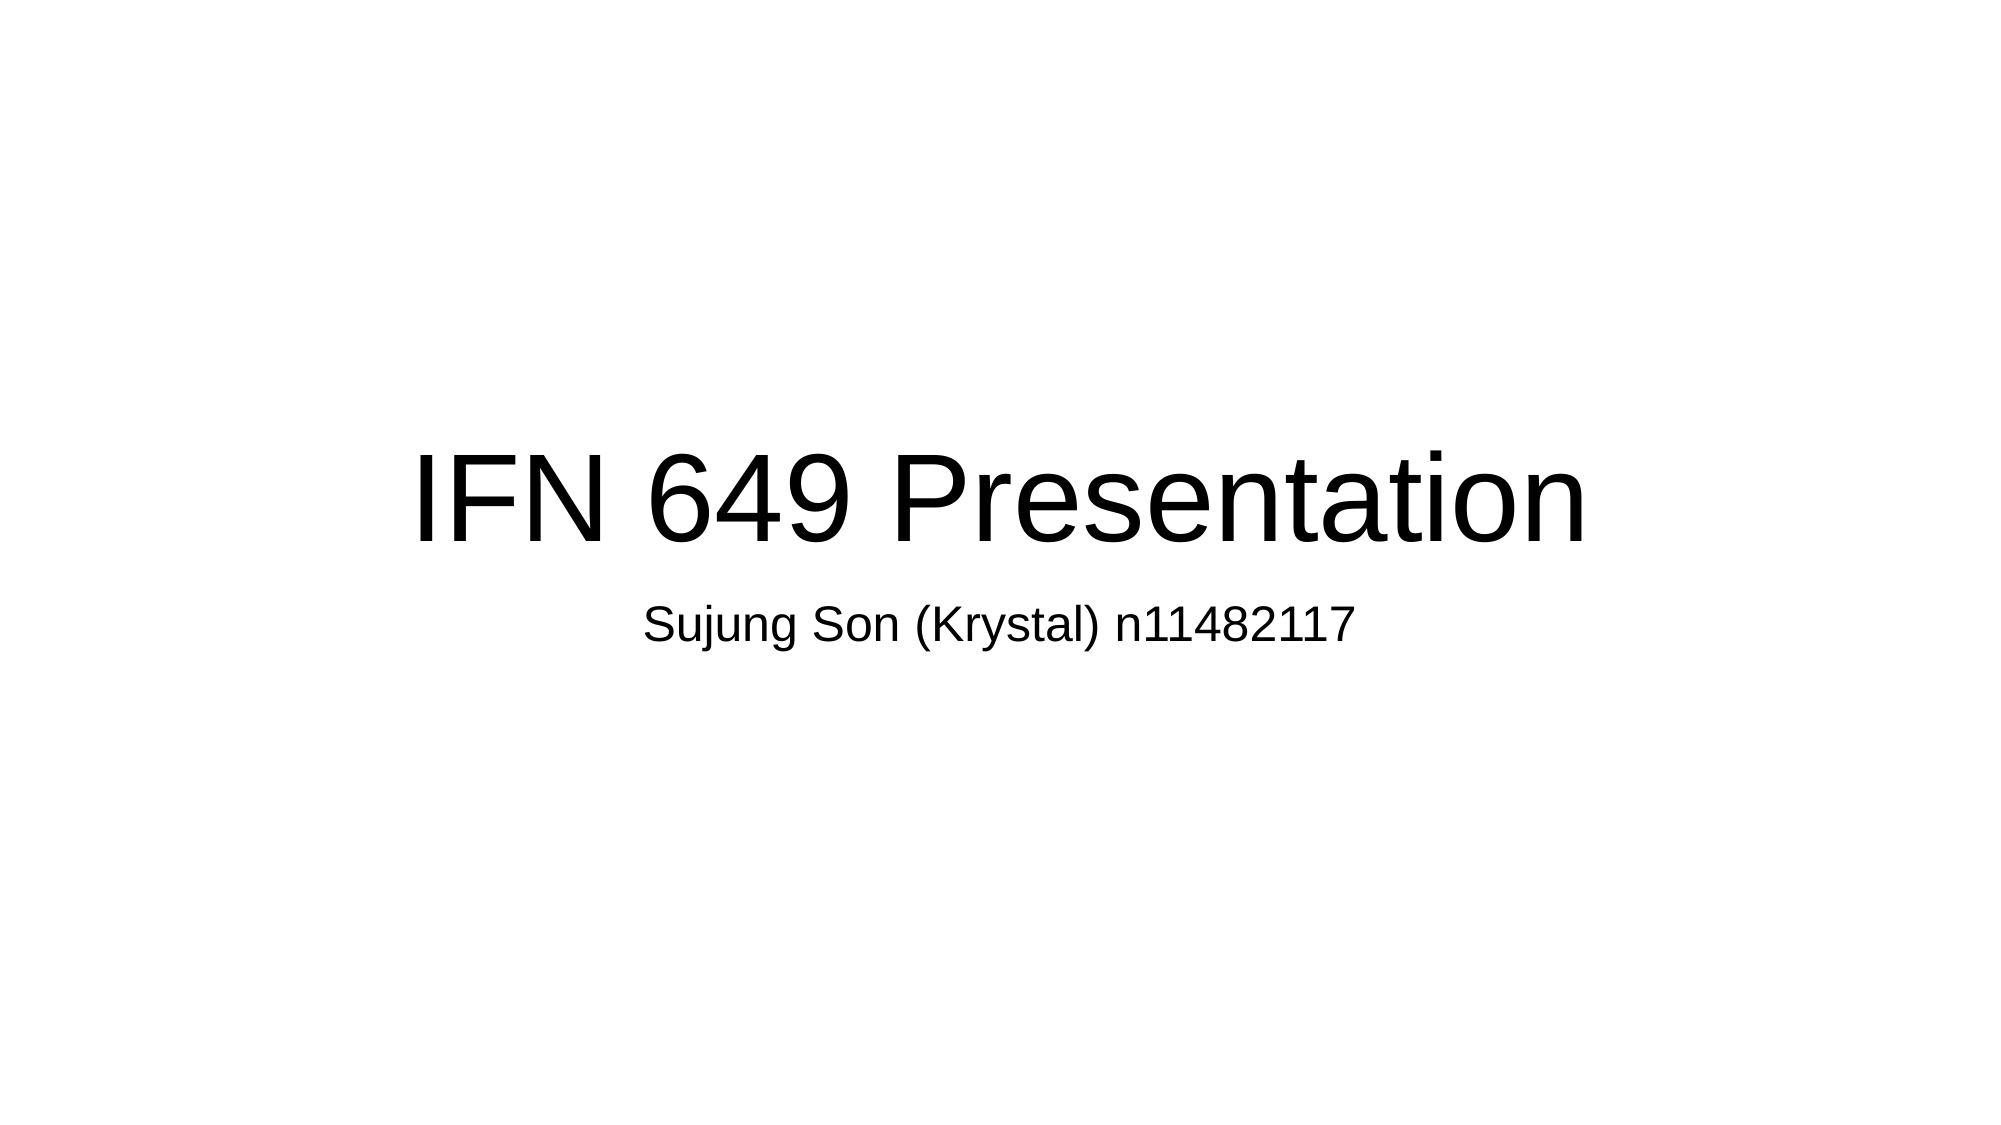

# IFN 649 Presentation
Sujung Son (Krystal) n11482117